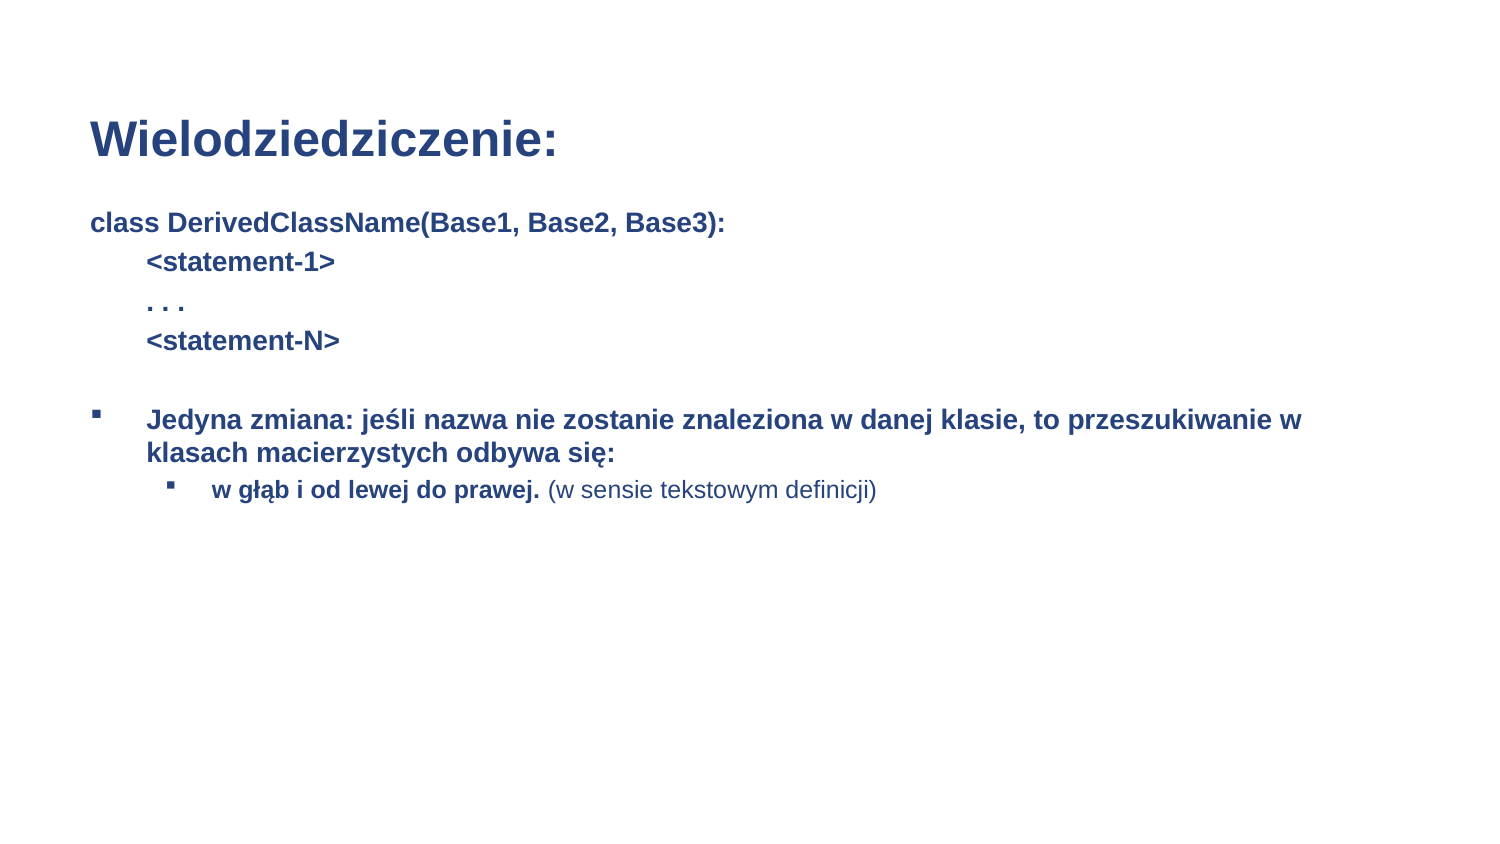

# Wielodziedziczenie:
class DerivedClassName(Base1, Base2, Base3):
	<statement-1>
	. . .
	<statement-N>

Jedyna zmiana: jeśli nazwa nie zostanie znaleziona w danej klasie, to przeszukiwanie w klasach macierzystych odbywa się:
w głąb i od lewej do prawej. (w sensie tekstowym definicji)